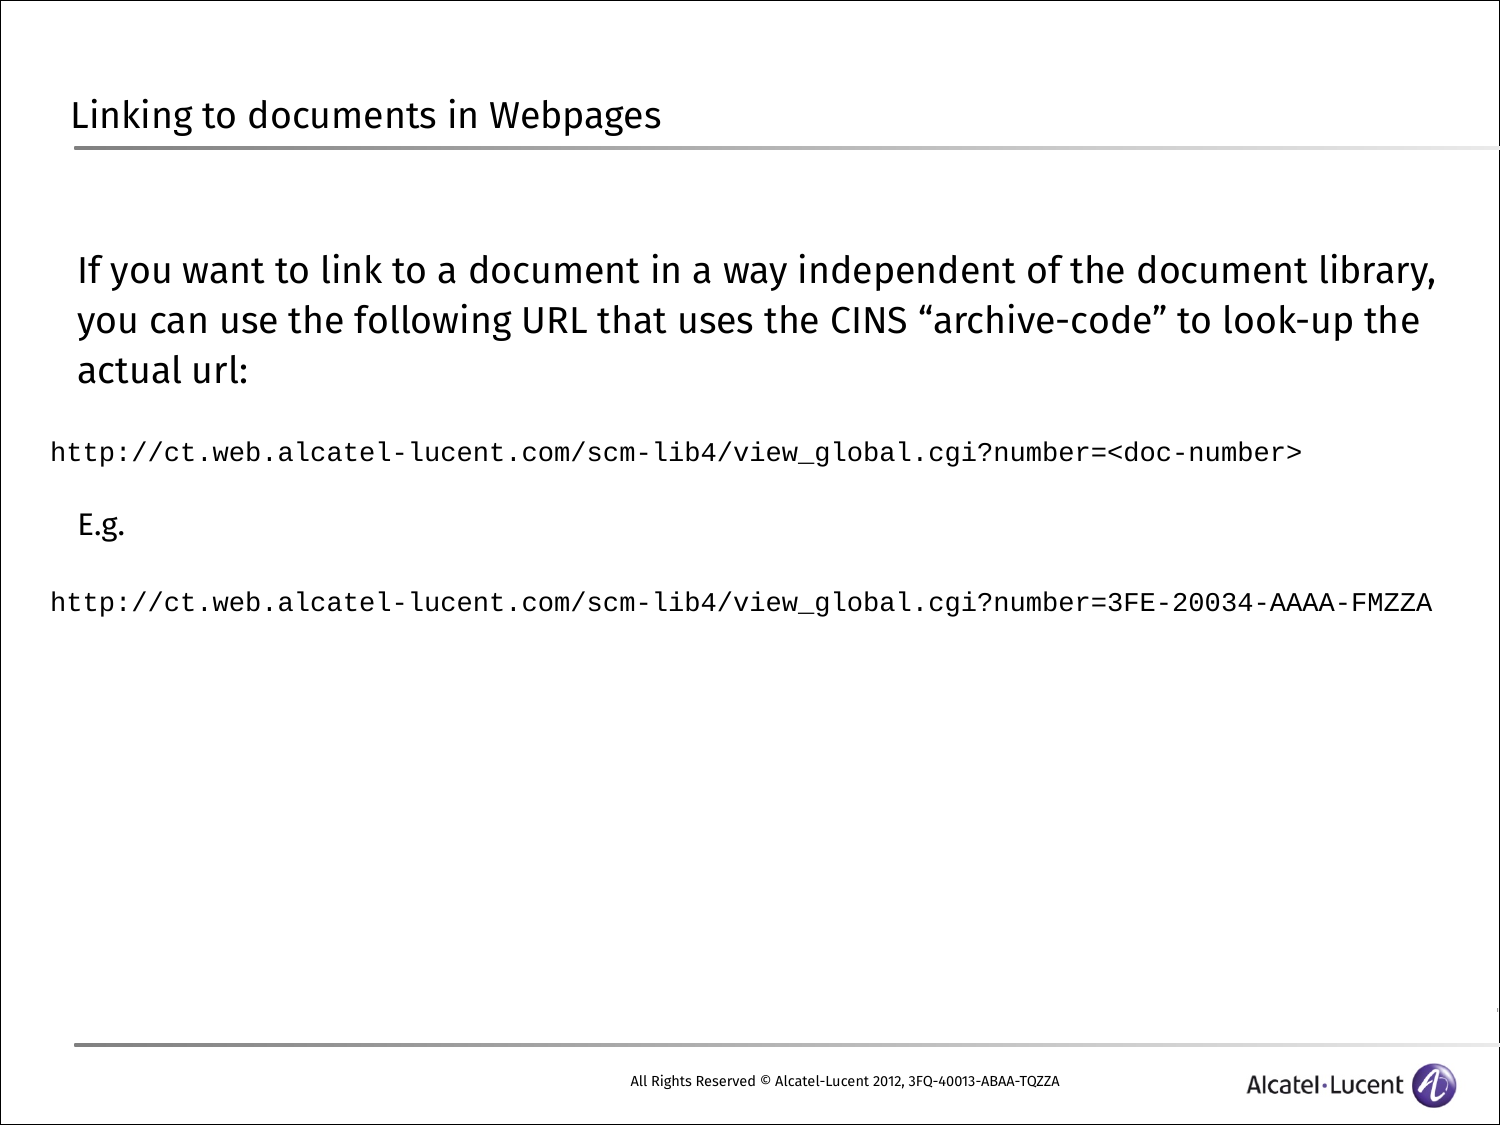

# Linking to documents in Webpages
If you want to link to a document in a way independent of the document library, you can use the following URL that uses the CINS “archive-code” to look-up the actual url:
http://ct.web.alcatel-lucent.com/scm-lib4/view_global.cgi?number=<doc-number>
E.g.
http://ct.web.alcatel-lucent.com/scm-lib4/view_global.cgi?number=3FE-20034-AAAA-FMZZA